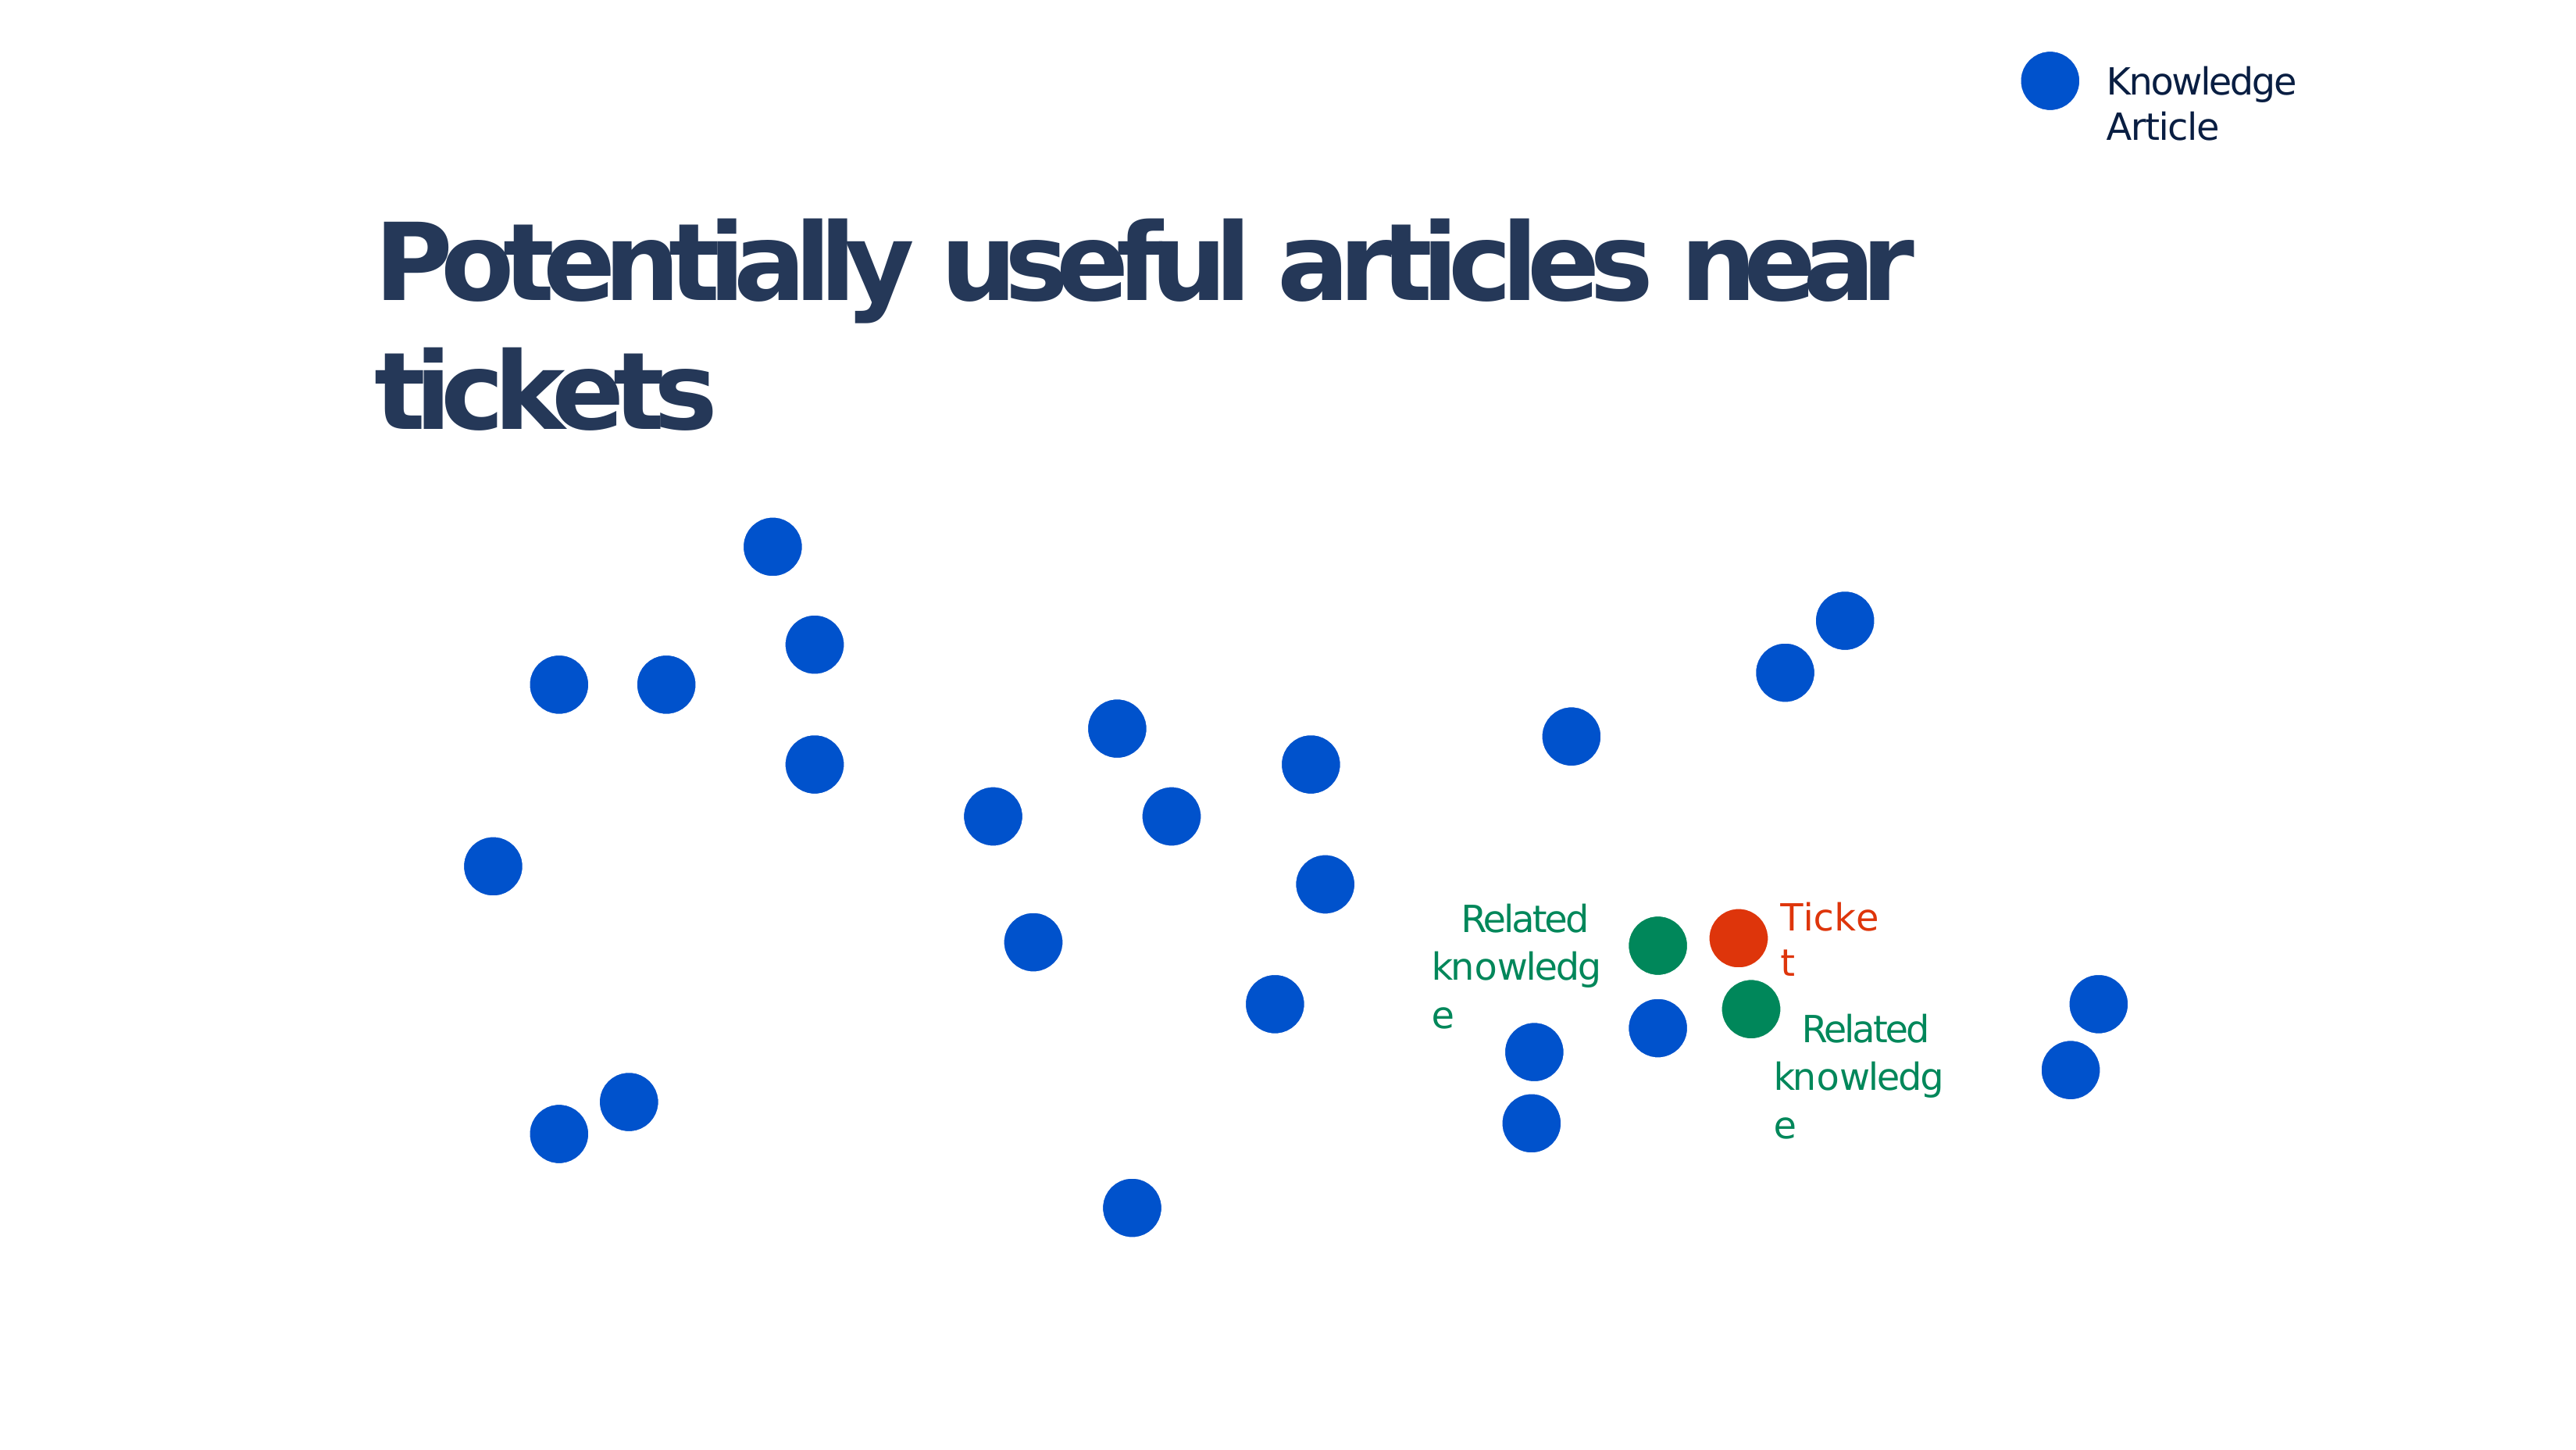

# Knowledge Article
Potentially useful articles near tickets

Related  knowledge
Ticket

Related  knowledge